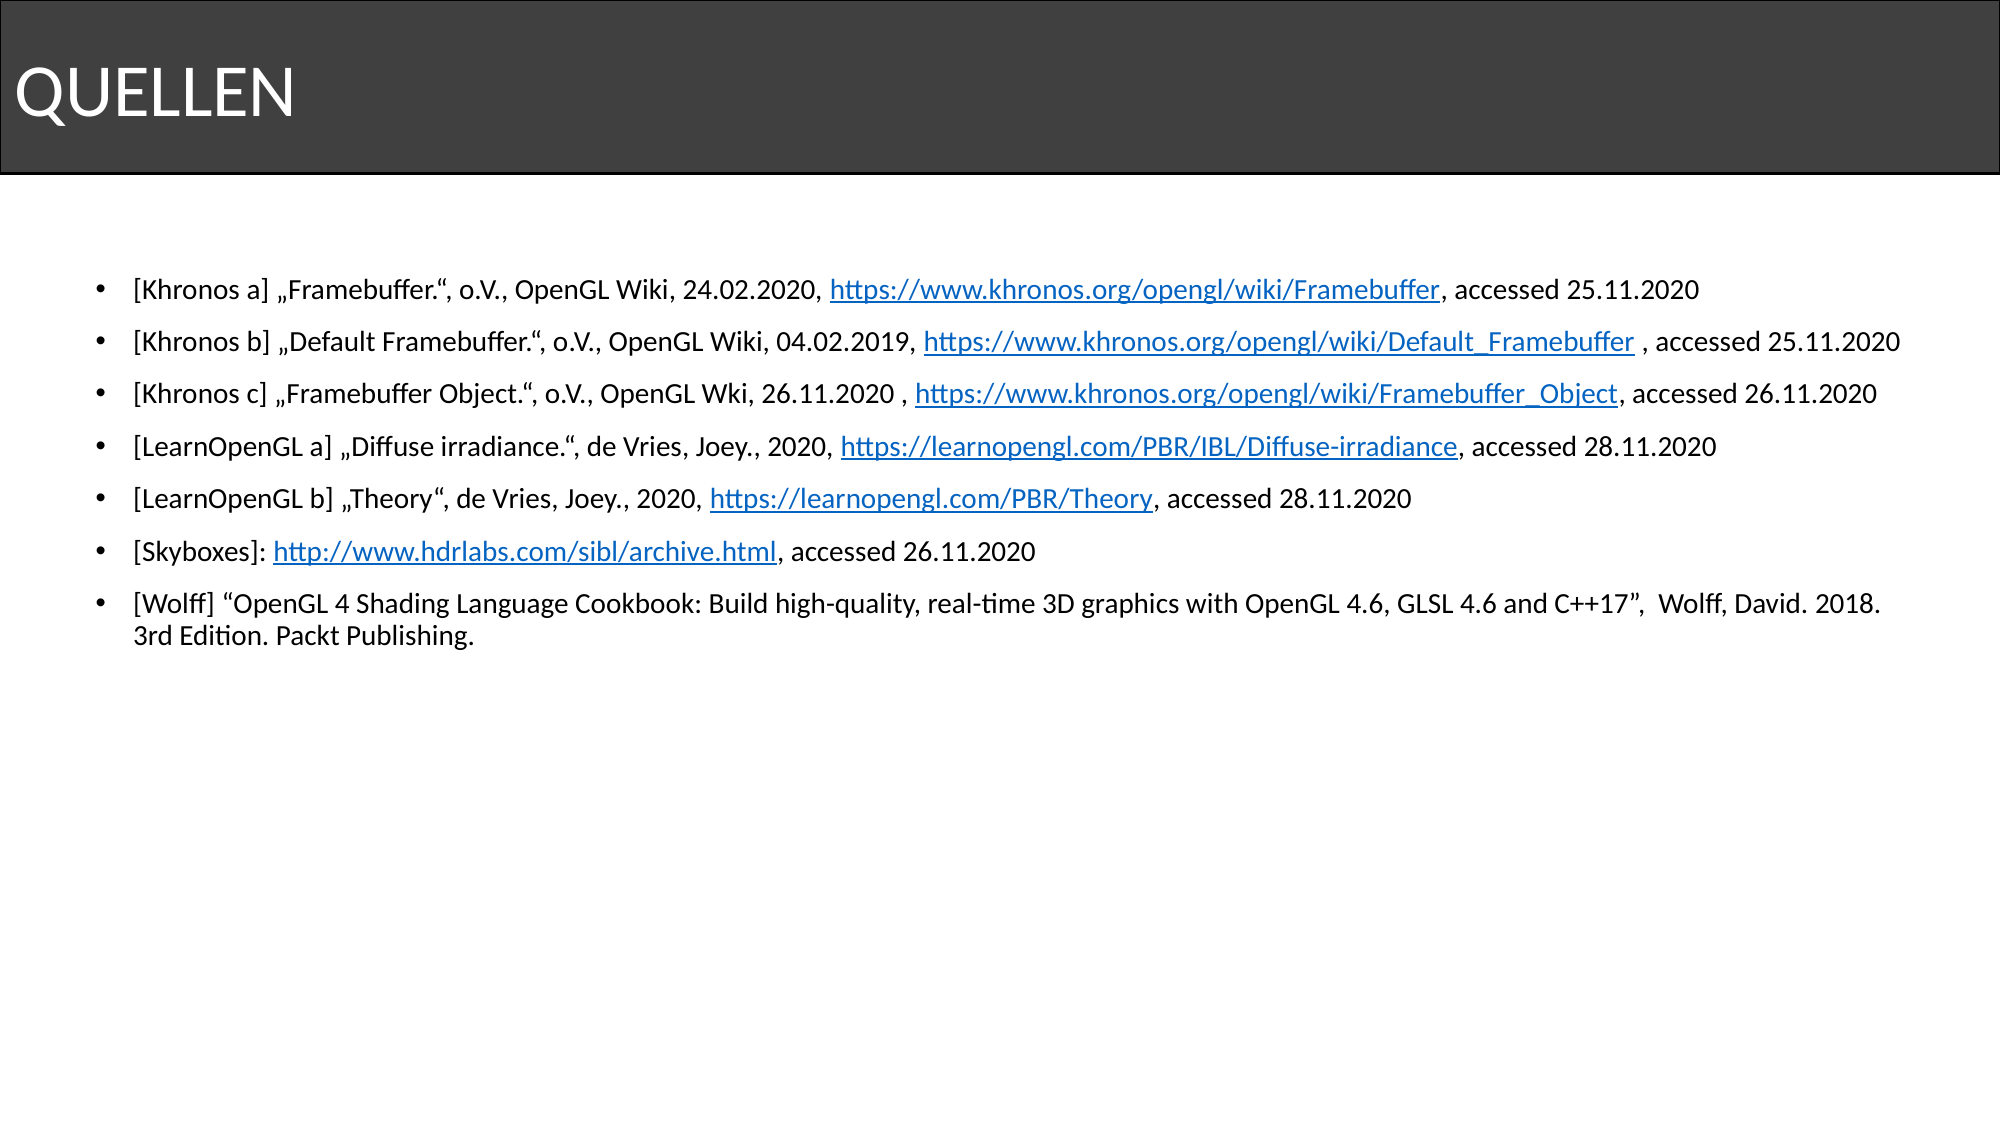

QUELLEN
[Khronos a] „Framebuffer.“, o.V., OpenGL Wiki, 24.02.2020, https://www.khronos.org/opengl/wiki/Framebuffer, accessed 25.11.2020
[Khronos b] „Default Framebuffer.“, o.V., OpenGL Wiki, 04.02.2019, https://www.khronos.org/opengl/wiki/Default_Framebuffer , accessed 25.11.2020
[Khronos c] „Framebuffer Object.“, o.V., OpenGL Wki, 26.11.2020 , https://www.khronos.org/opengl/wiki/Framebuffer_Object, accessed 26.11.2020
[LearnOpenGL a] „Diffuse irradiance.“, de Vries, Joey., 2020, https://learnopengl.com/PBR/IBL/Diffuse-irradiance, accessed 28.11.2020
[LearnOpenGL b] „Theory“, de Vries, Joey., 2020, https://learnopengl.com/PBR/Theory, accessed 28.11.2020
[Skyboxes]: http://www.hdrlabs.com/sibl/archive.html, accessed 26.11.2020
[Wolff] “OpenGL 4 Shading Language Cookbook: Build high-quality, real-time 3D graphics with OpenGL 4.6, GLSL 4.6 and C++17”,  Wolff, David. 2018. 3rd Edition. Packt Publishing.